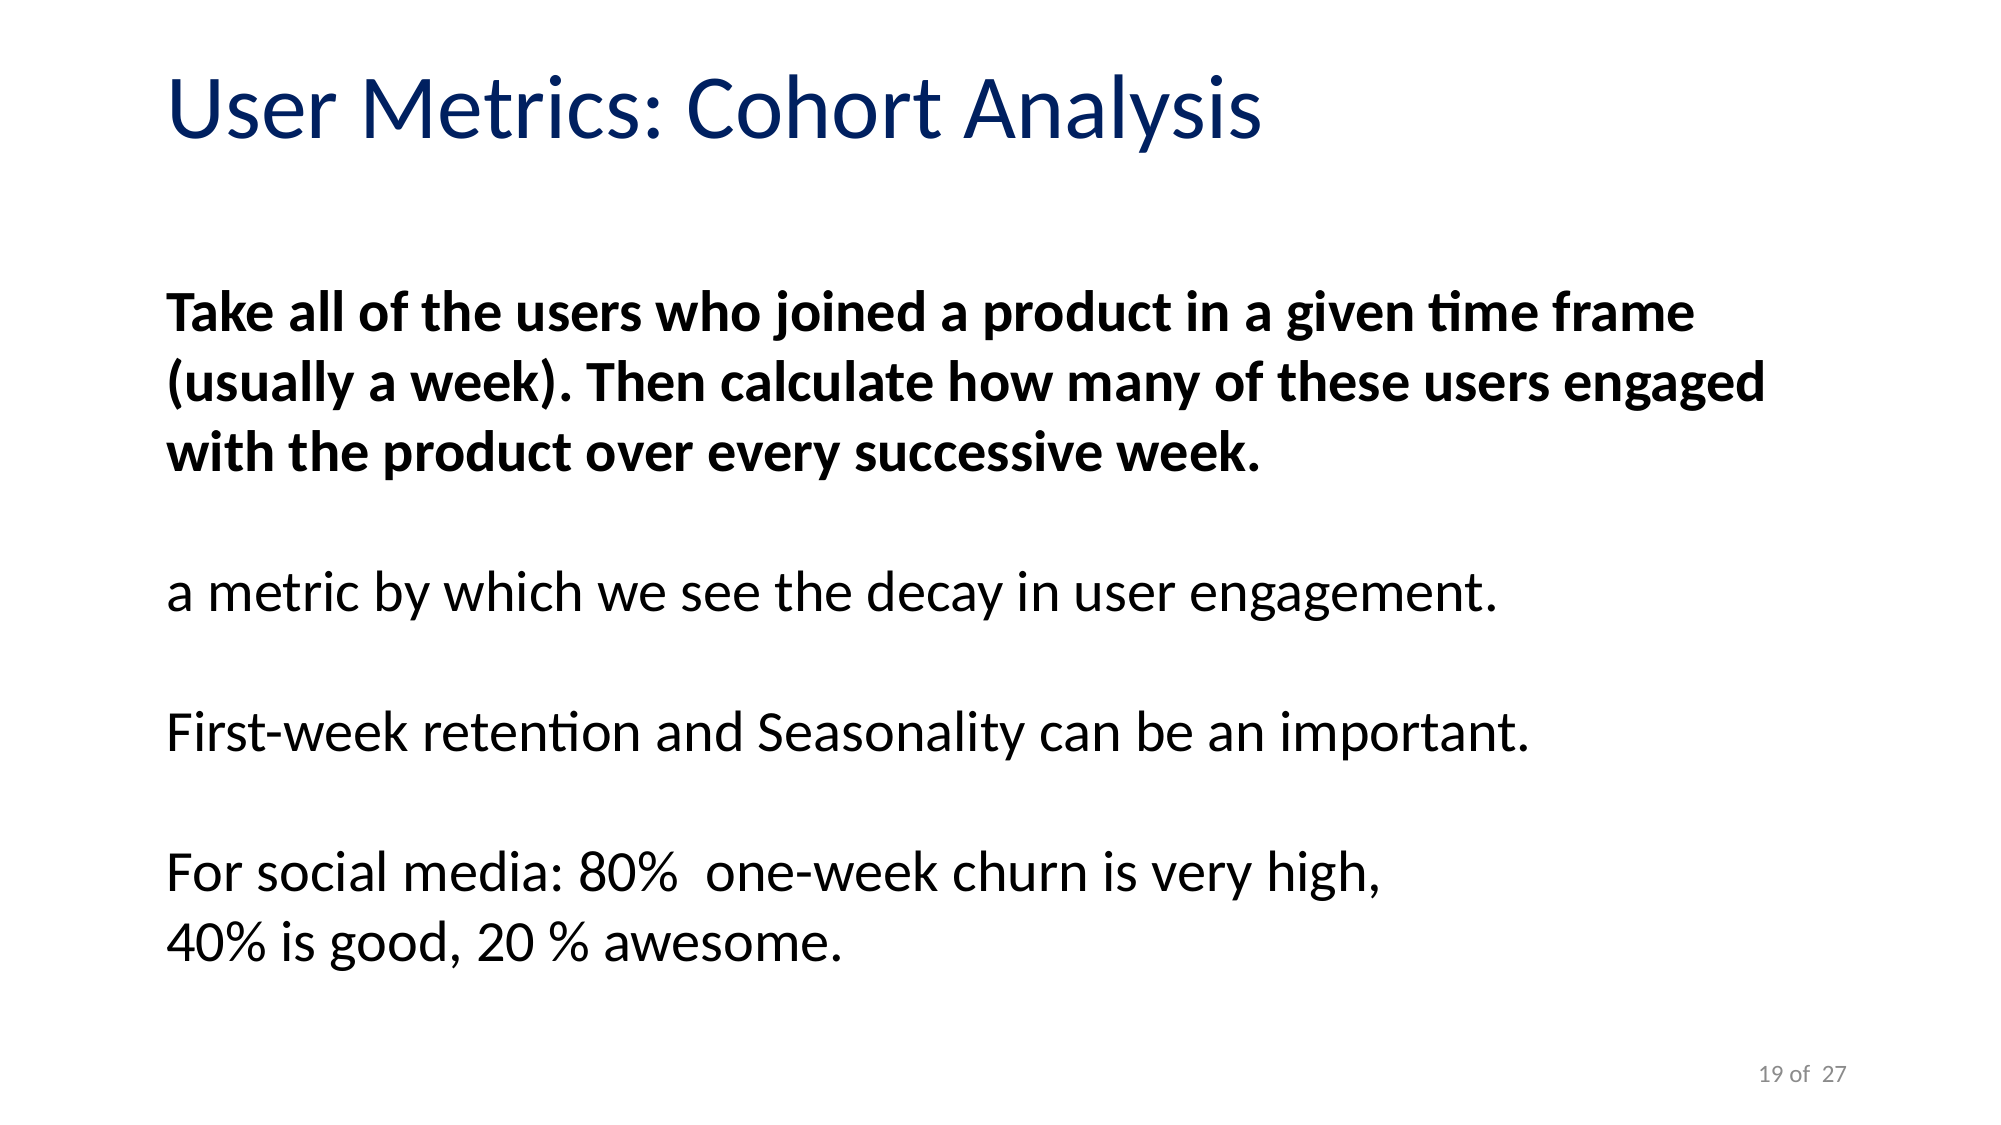

User Metrics: Cohort Analysis

Take all of the users who joined a product in a given time frame (usually a week). Then calculate how many of these users engaged with the product over every successive week.

a metric by which we see the decay in user engagement.

First-week retention and Seasonality can be an important.

For social media: 80%  one-week churn is very high,
40% is good, 20 % awesome.

19